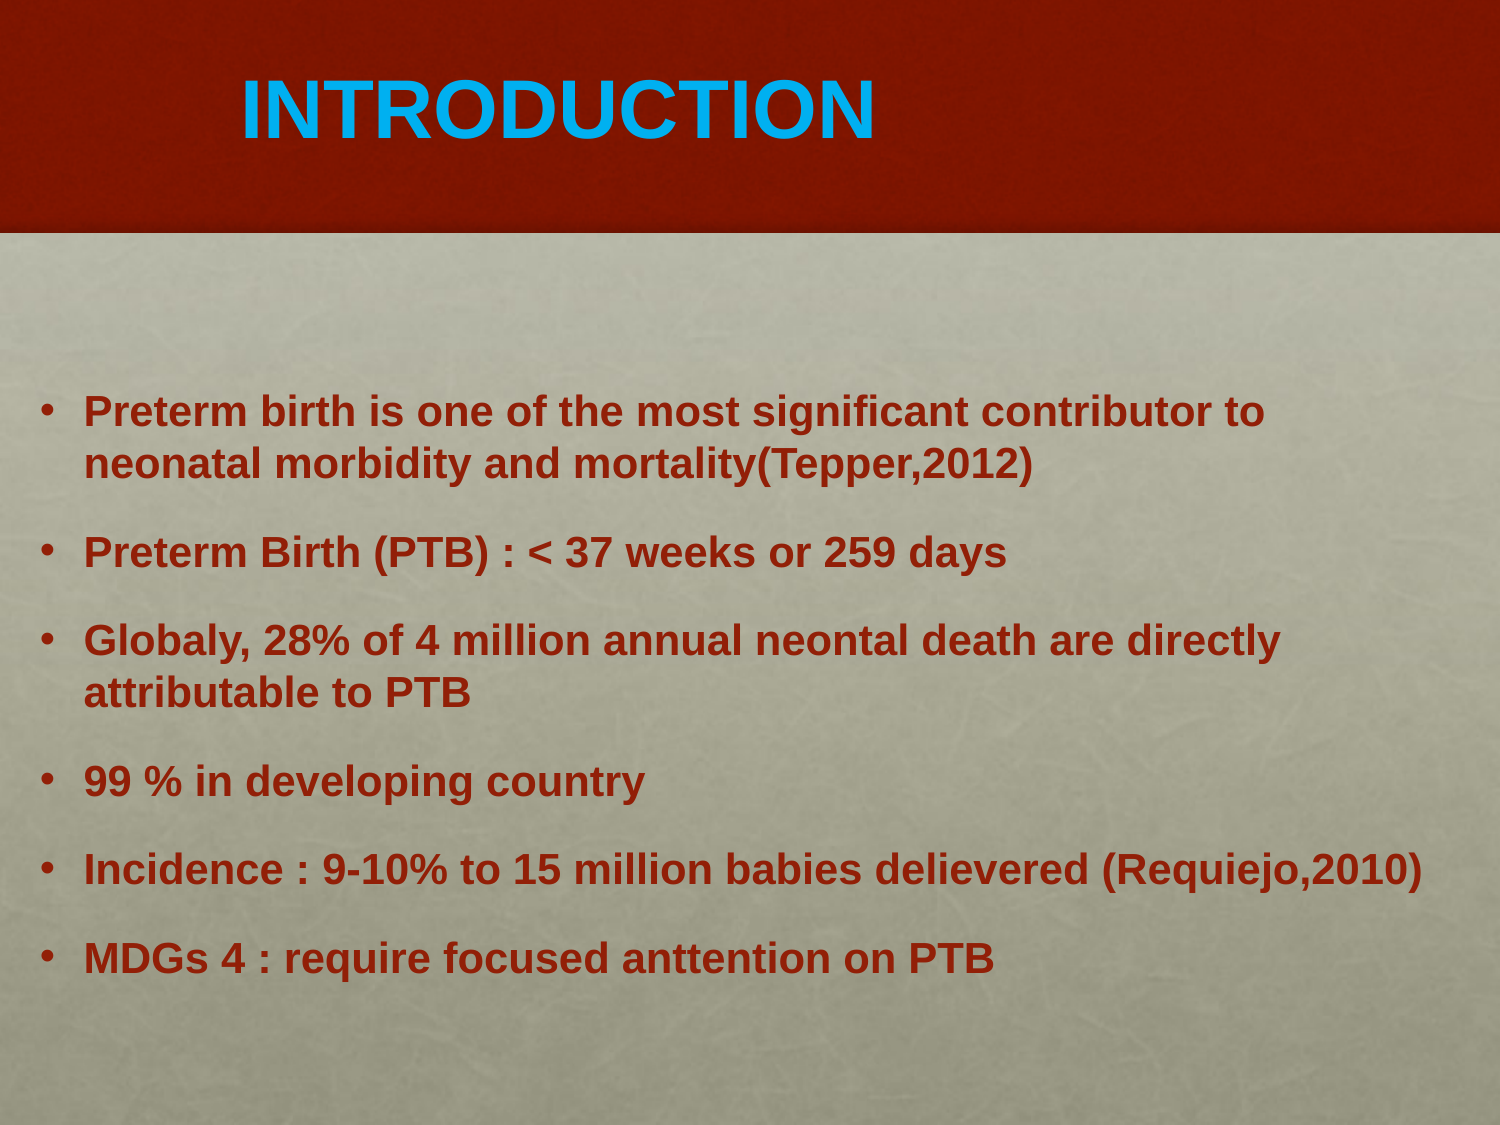

# INTRODUCTION

Preterm birth is one of the most significant contributor to neonatal morbidity and mortality(Tepper,2012)
Preterm Birth (PTB) : < 37 weeks or 259 days
Globaly, 28% of 4 million annual neontal death are directly attributable to PTB
99 % in developing country
Incidence : 9-10% to 15 million babies delievered (Requiejo,2010)
MDGs 4 : require focused anttention on PTB